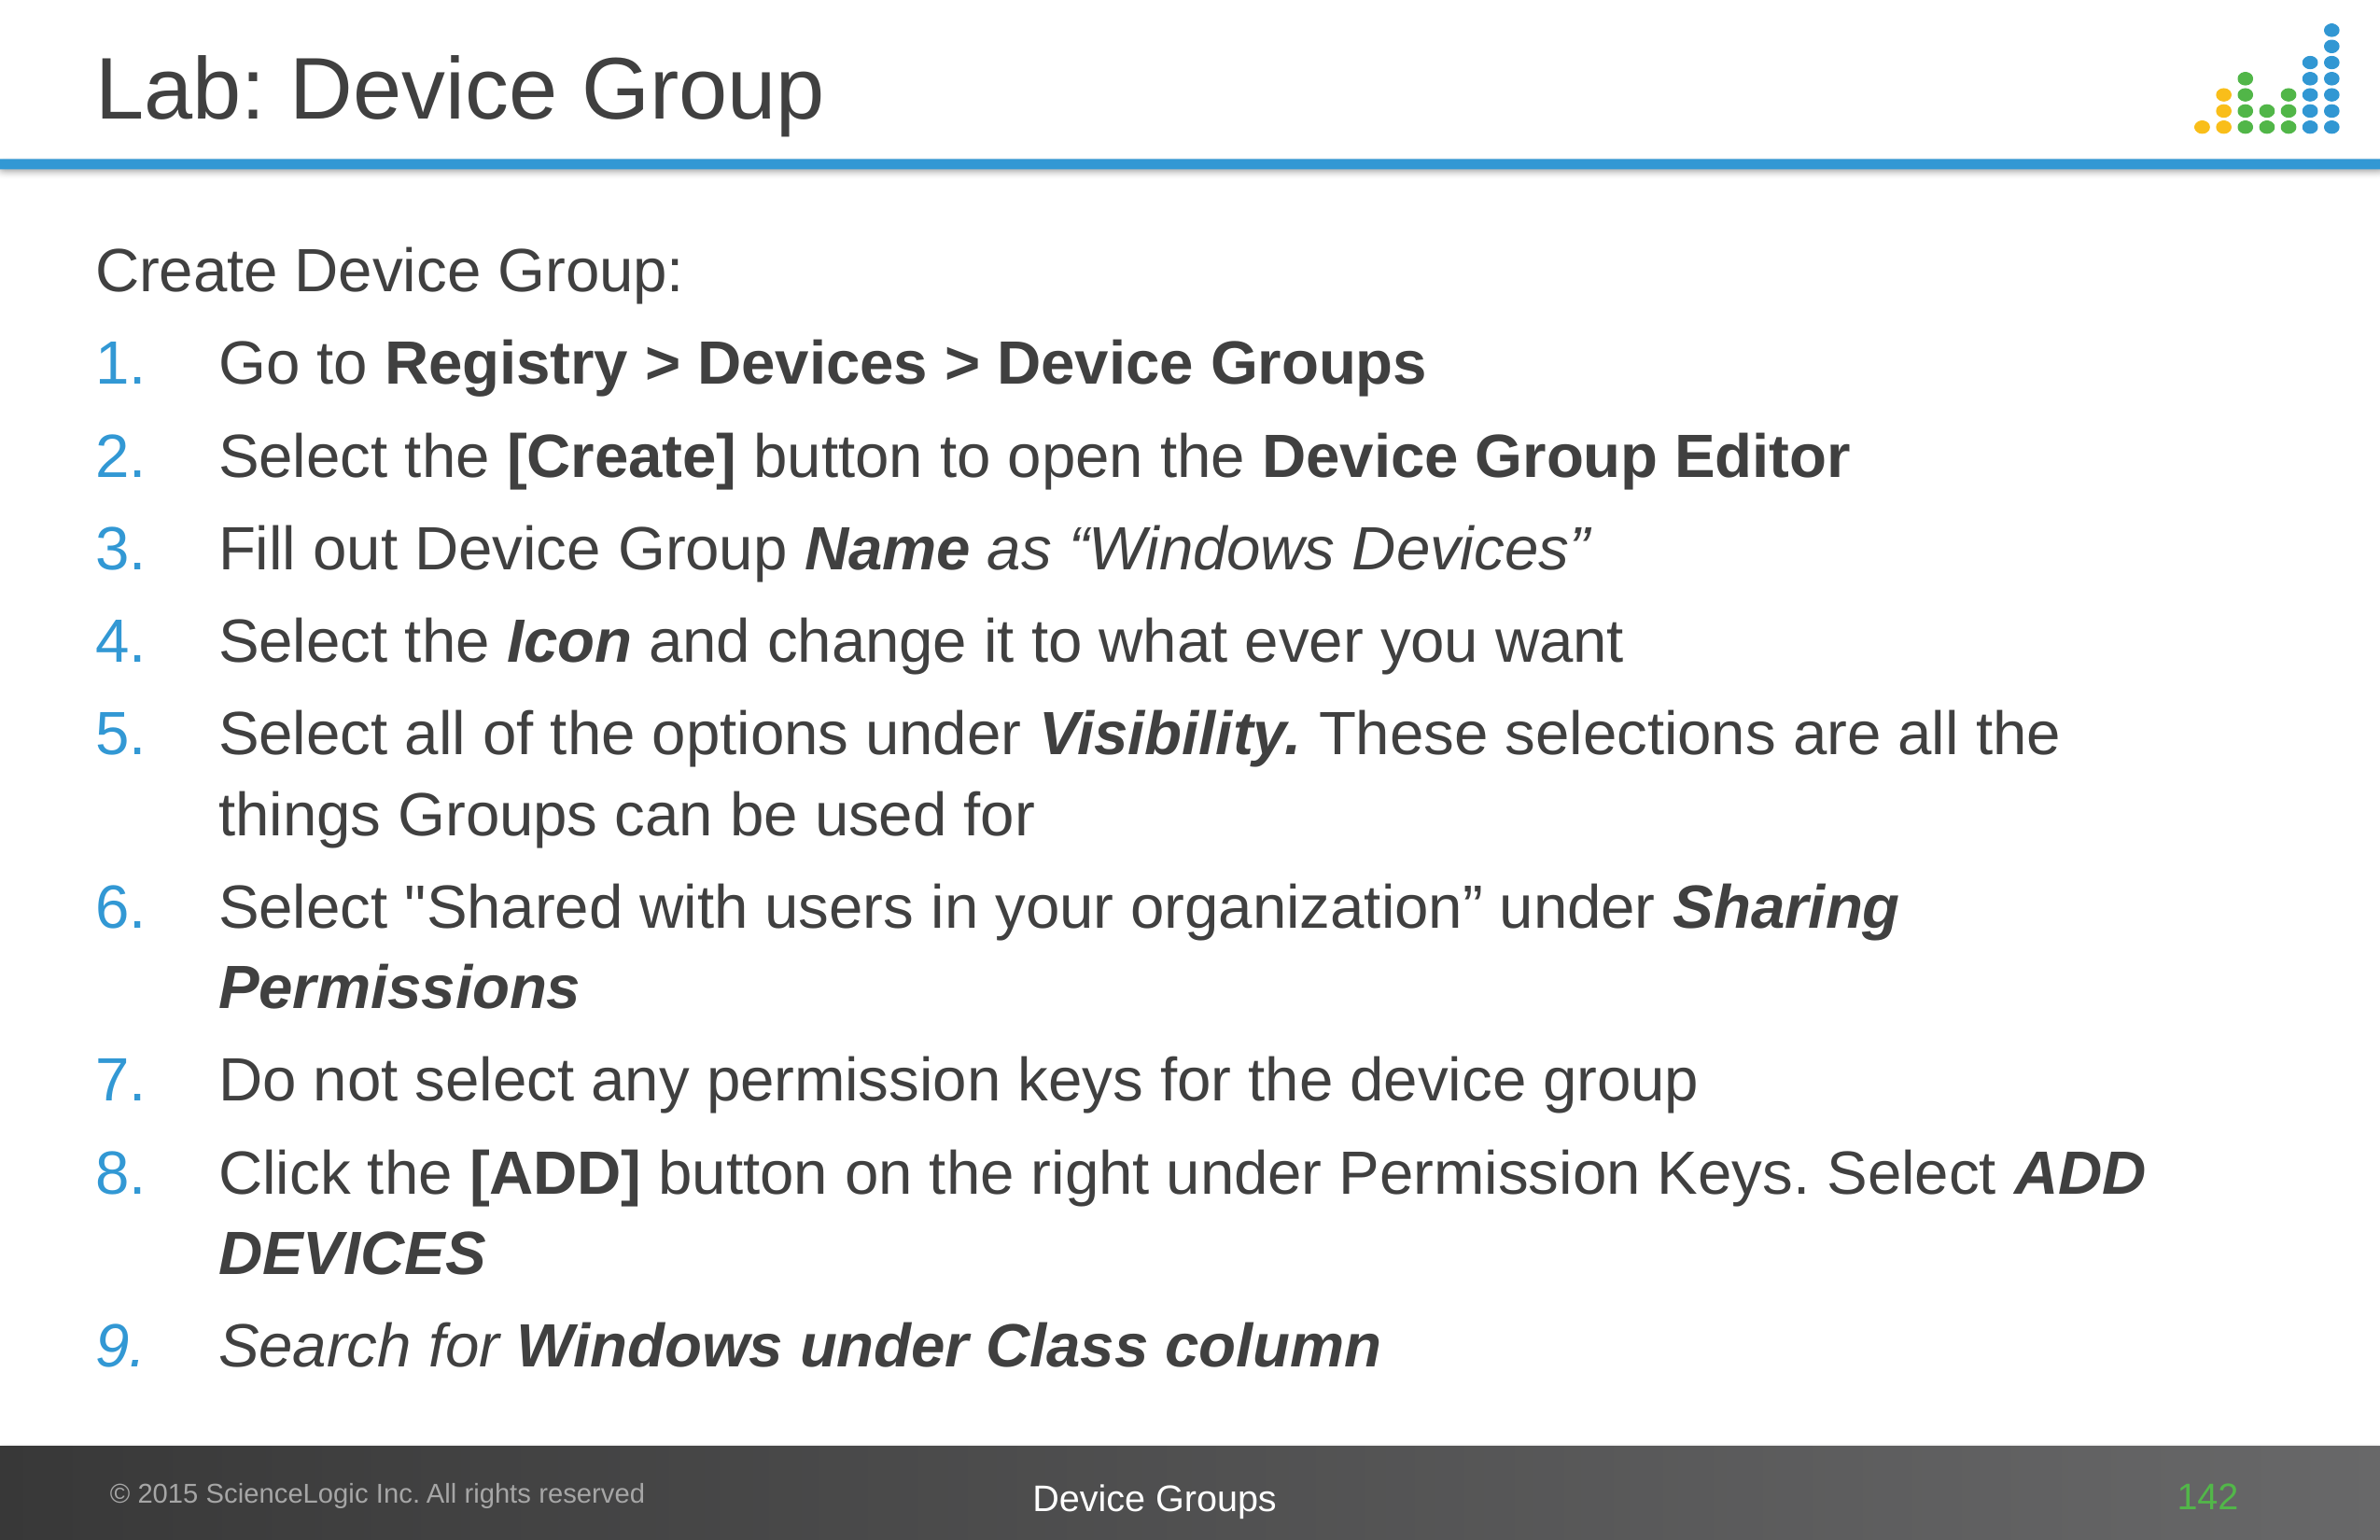

# Lab: Device Group
Create Device Group:
Go to Registry > Devices > Device Groups
Select the [Create] button to open the Device Group Editor
Fill out Device Group Name as “Windows Devices”
Select the Icon and change it to what ever you want
Select all of the options under Visibility. These selections are all the things Groups can be used for
Select "Shared with users in your organization” under Sharing Permissions
Do not select any permission keys for the device group
Click the [ADD] button on the right under Permission Keys. Select ADD DEVICES
Search for Windows under Class column
Device Groups
142